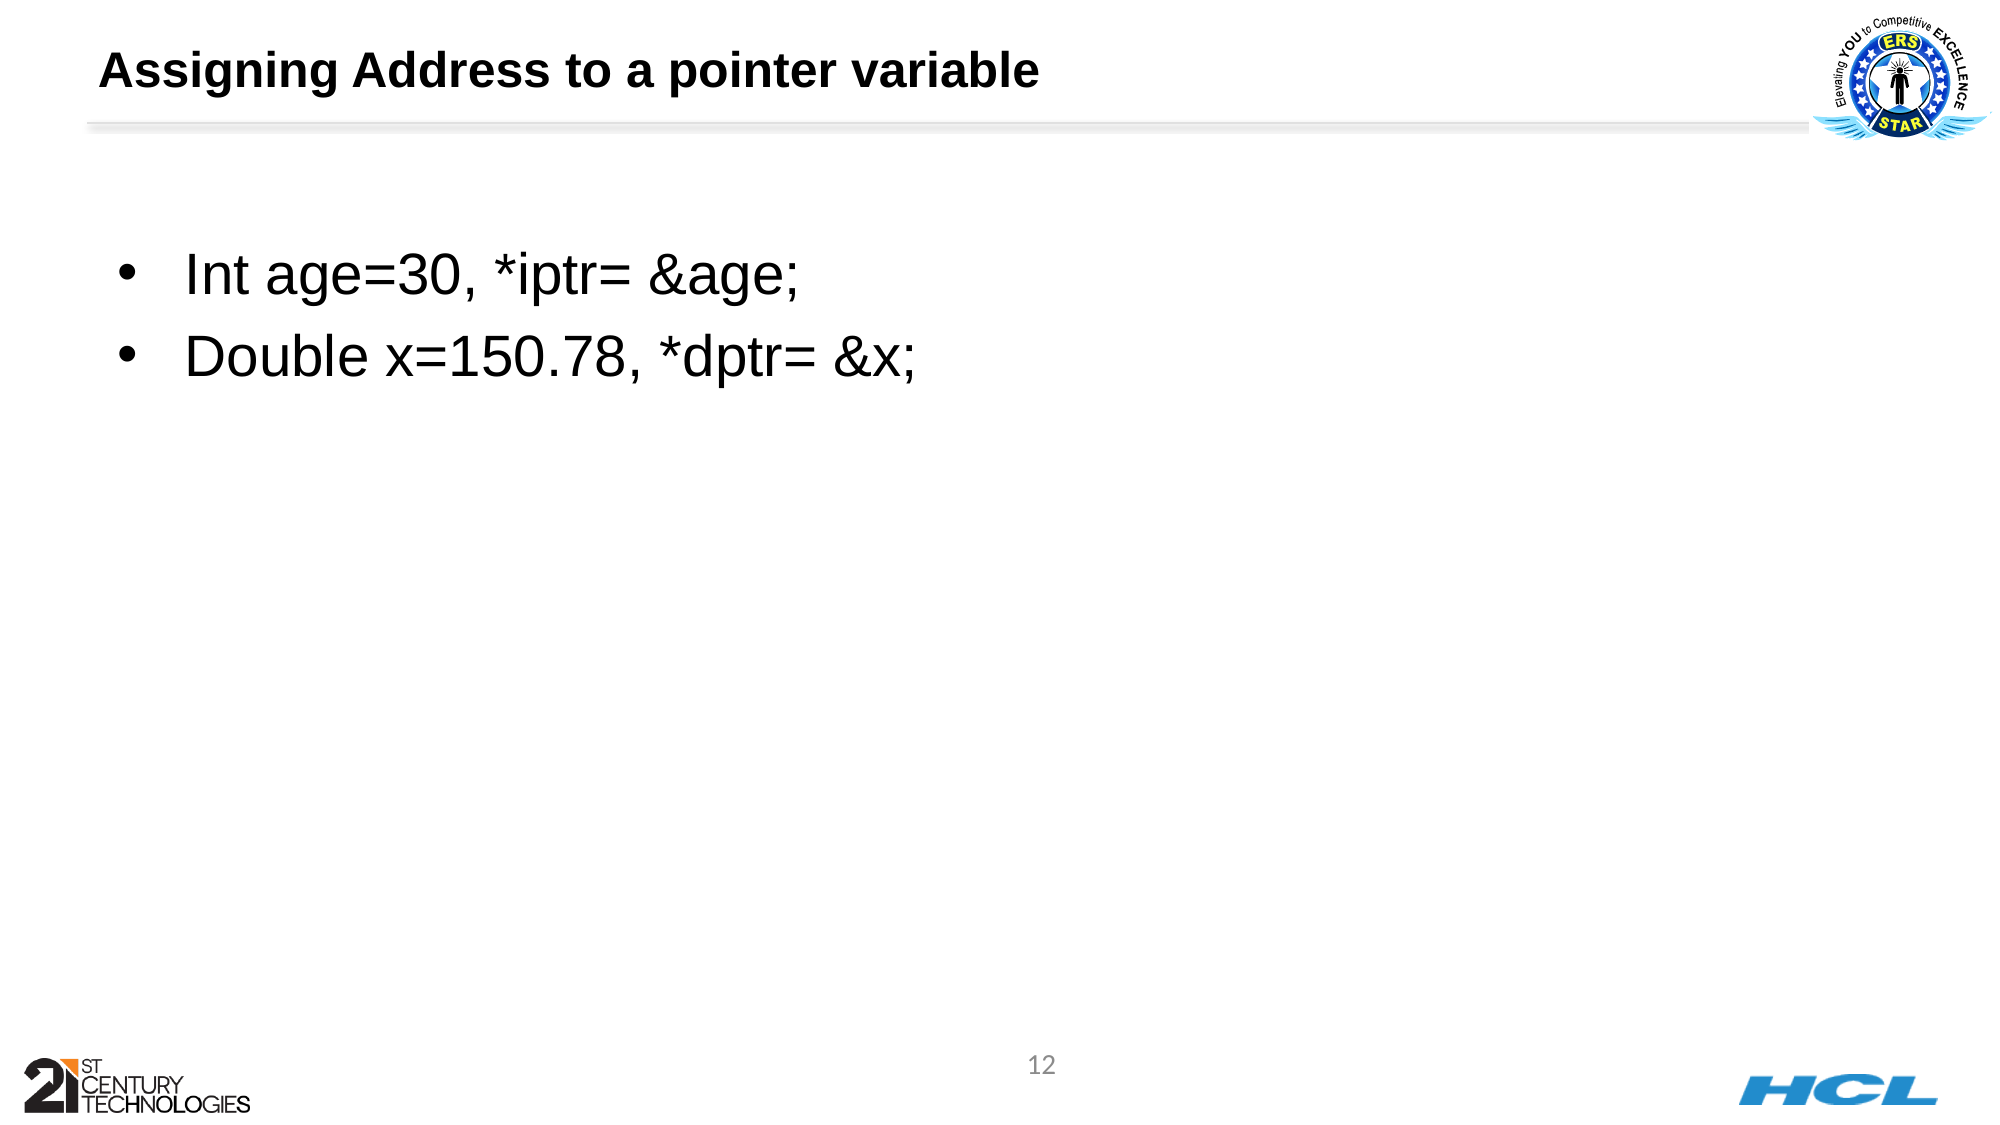

# Assigning Address to a pointer variable
Int age=30, *iptr= &age;
Double x=150.78, *dptr= &x;
12